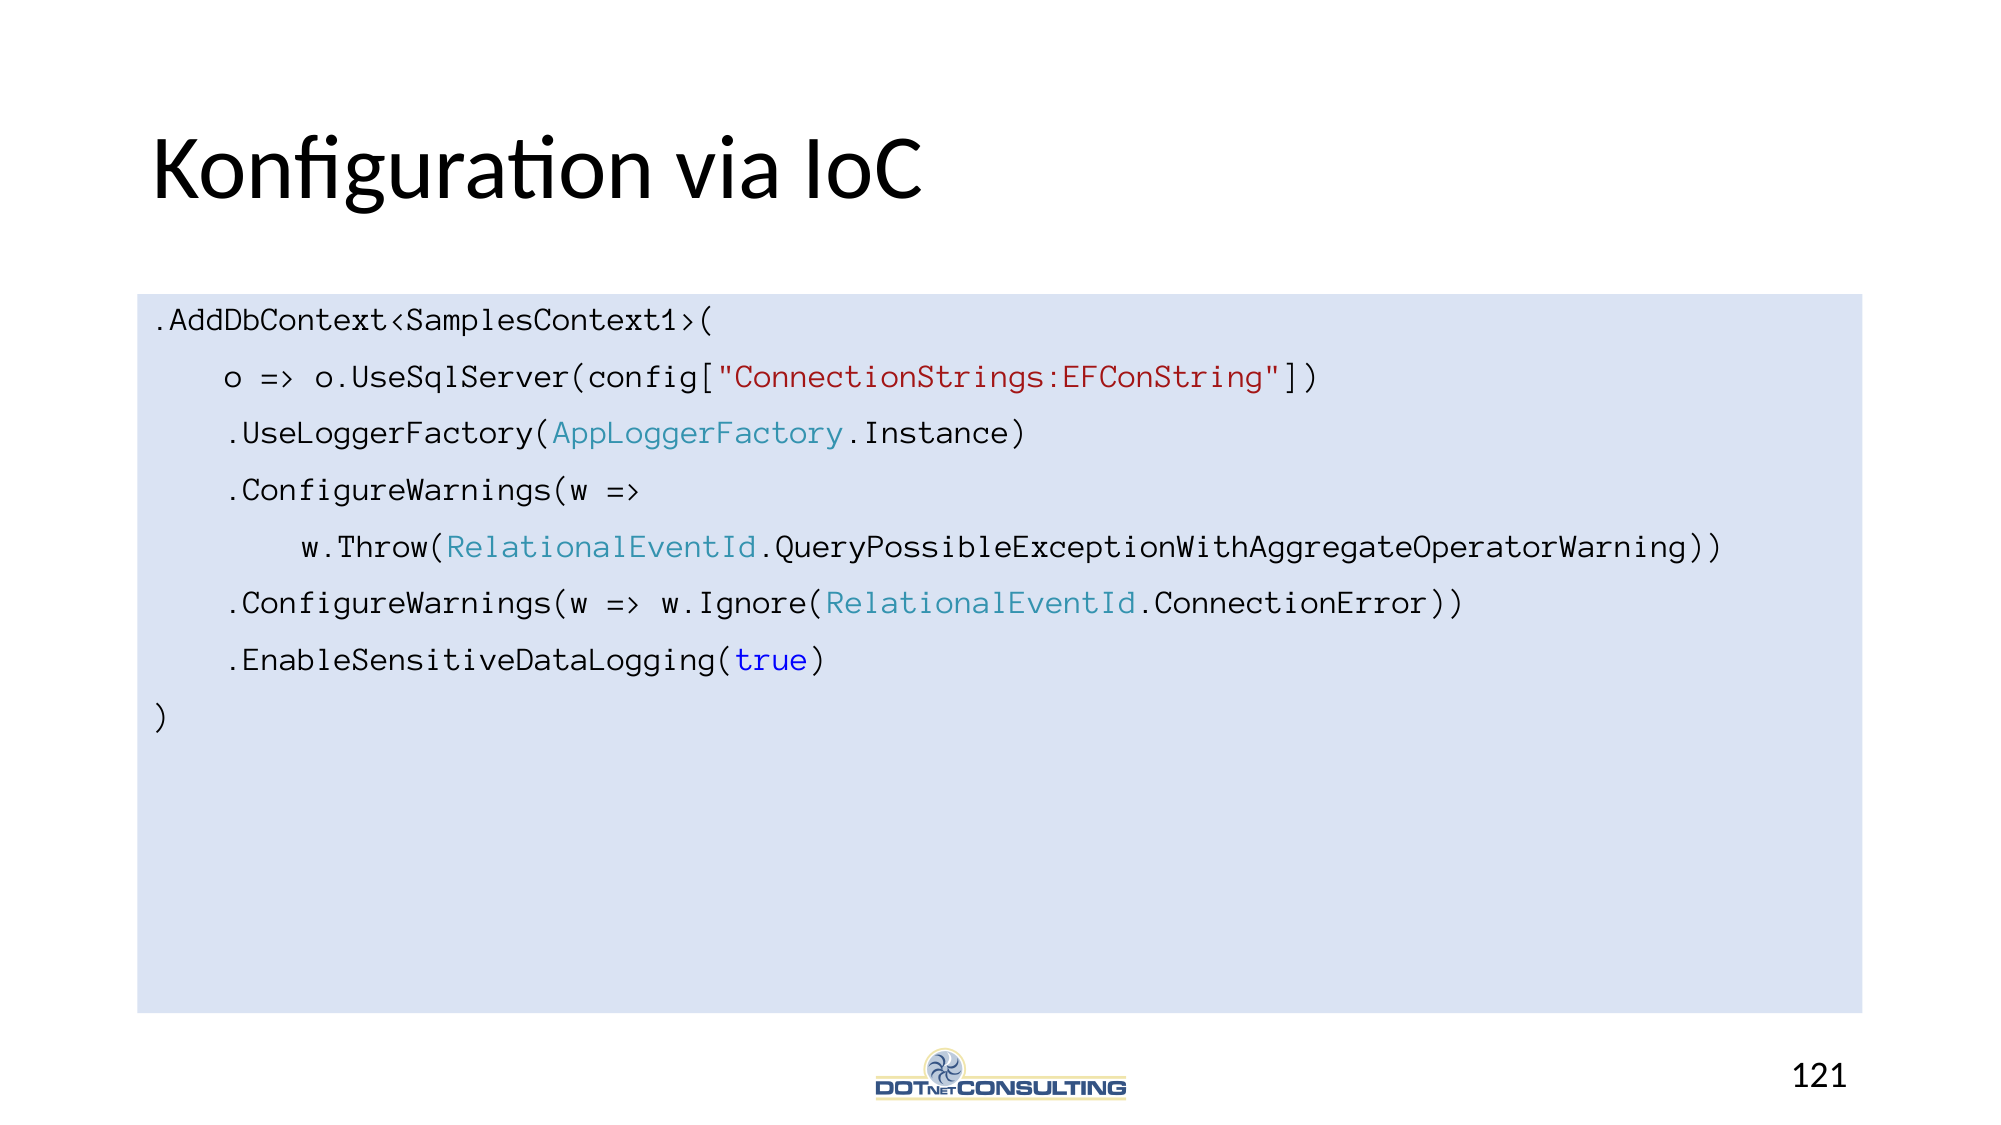

# Konfiguration via IoC
.AddDbContext<SamplesContext1>(
    o => o.UseSqlServer(config["ConnectionStrings:EFConString"])
    .UseLoggerFactory(AppLoggerFactory.Instance)
    .ConfigureWarnings(w =>
	w.Throw(RelationalEventId.QueryPossibleExceptionWithAggregateOperatorWarning))
    .ConfigureWarnings(w => w.Ignore(RelationalEventId.ConnectionError))
    .EnableSensitiveDataLogging(true)
)
121